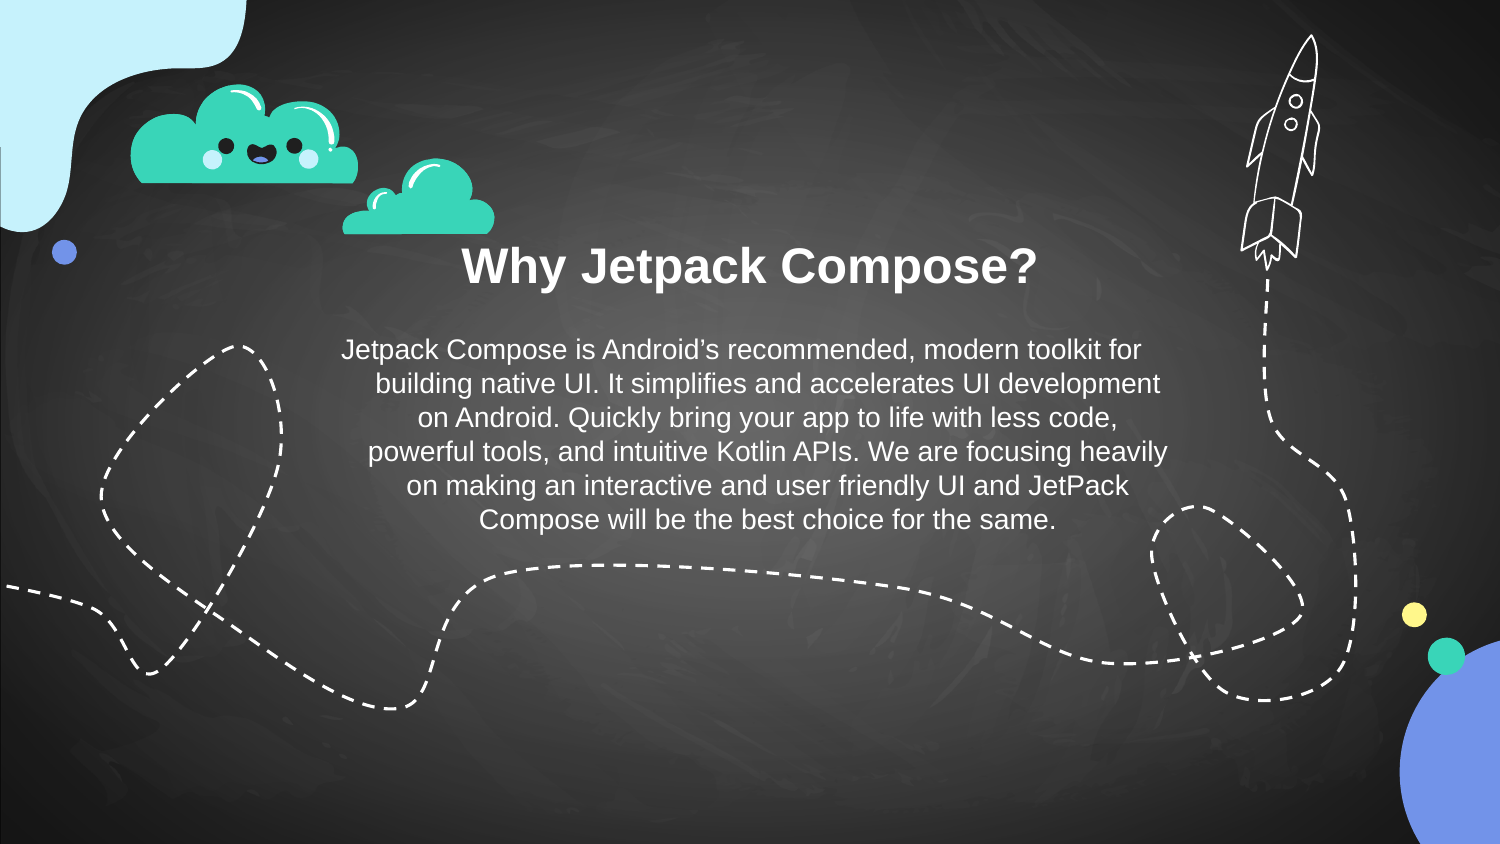

# Why Jetpack Compose?
Jetpack Compose is Android’s recommended, modern toolkit for building native UI. It simplifies and accelerates UI development on Android. Quickly bring your app to life with less code, powerful tools, and intuitive Kotlin APIs. We are focusing heavily on making an interactive and user friendly UI and JetPack Compose will be the best choice for the same.